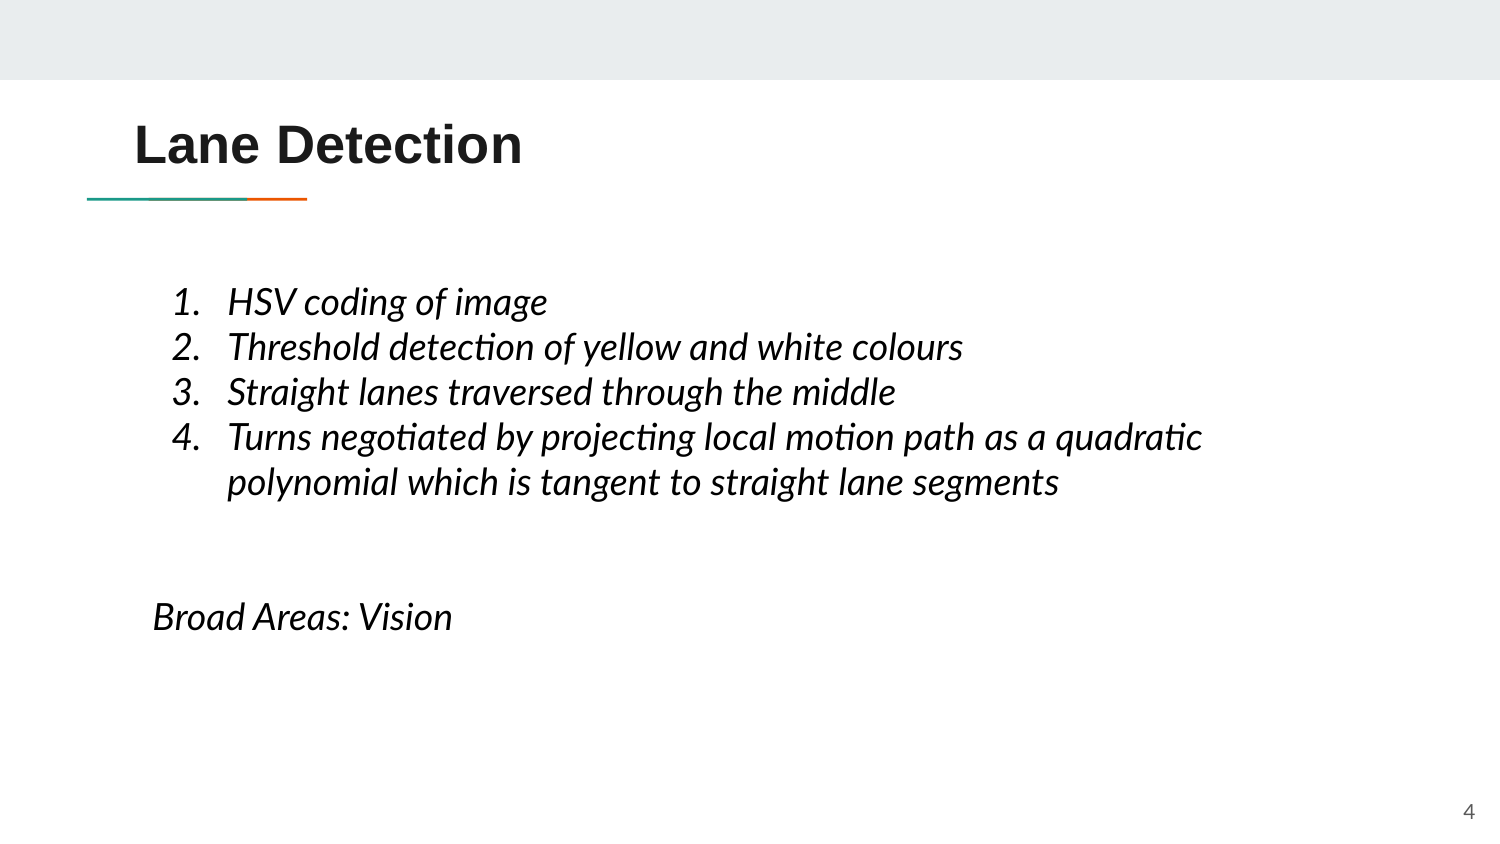

# Lane Detection
HSV coding of image
Threshold detection of yellow and white colours
Straight lanes traversed through the middle
Turns negotiated by projecting local motion path as a quadratic polynomial which is tangent to straight lane segments

Broad Areas: Vision

4